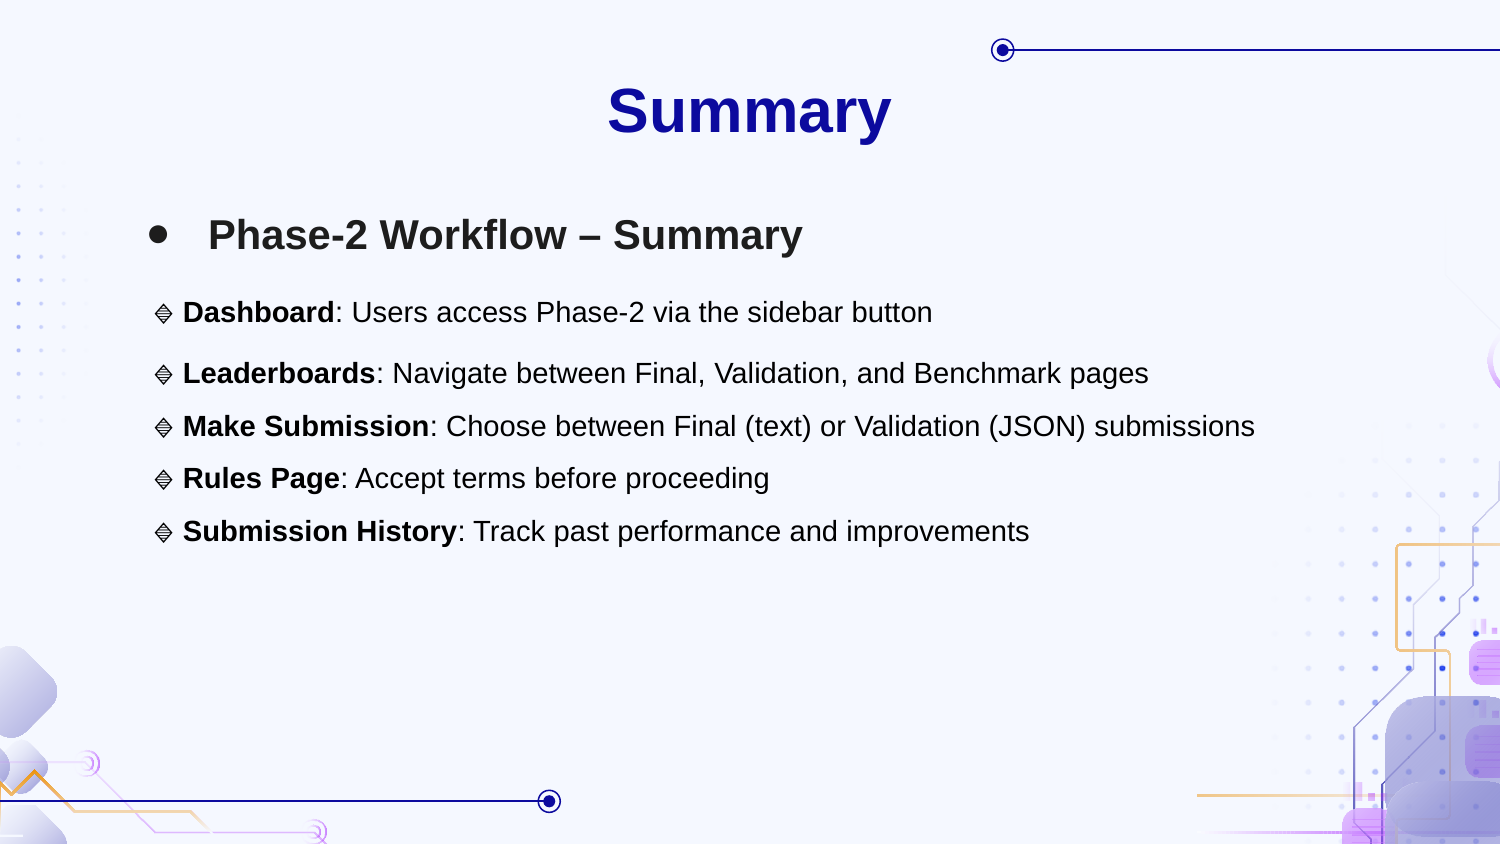

# Summary
Phase-2 Workflow – Summary
🔹 Dashboard: Users access Phase-2 via the sidebar button
🔹 Leaderboards: Navigate between Final, Validation, and Benchmark pages
🔹 Make Submission: Choose between Final (text) or Validation (JSON) submissions
🔹 Rules Page: Accept terms before proceeding
🔹 Submission History: Track past performance and improvements